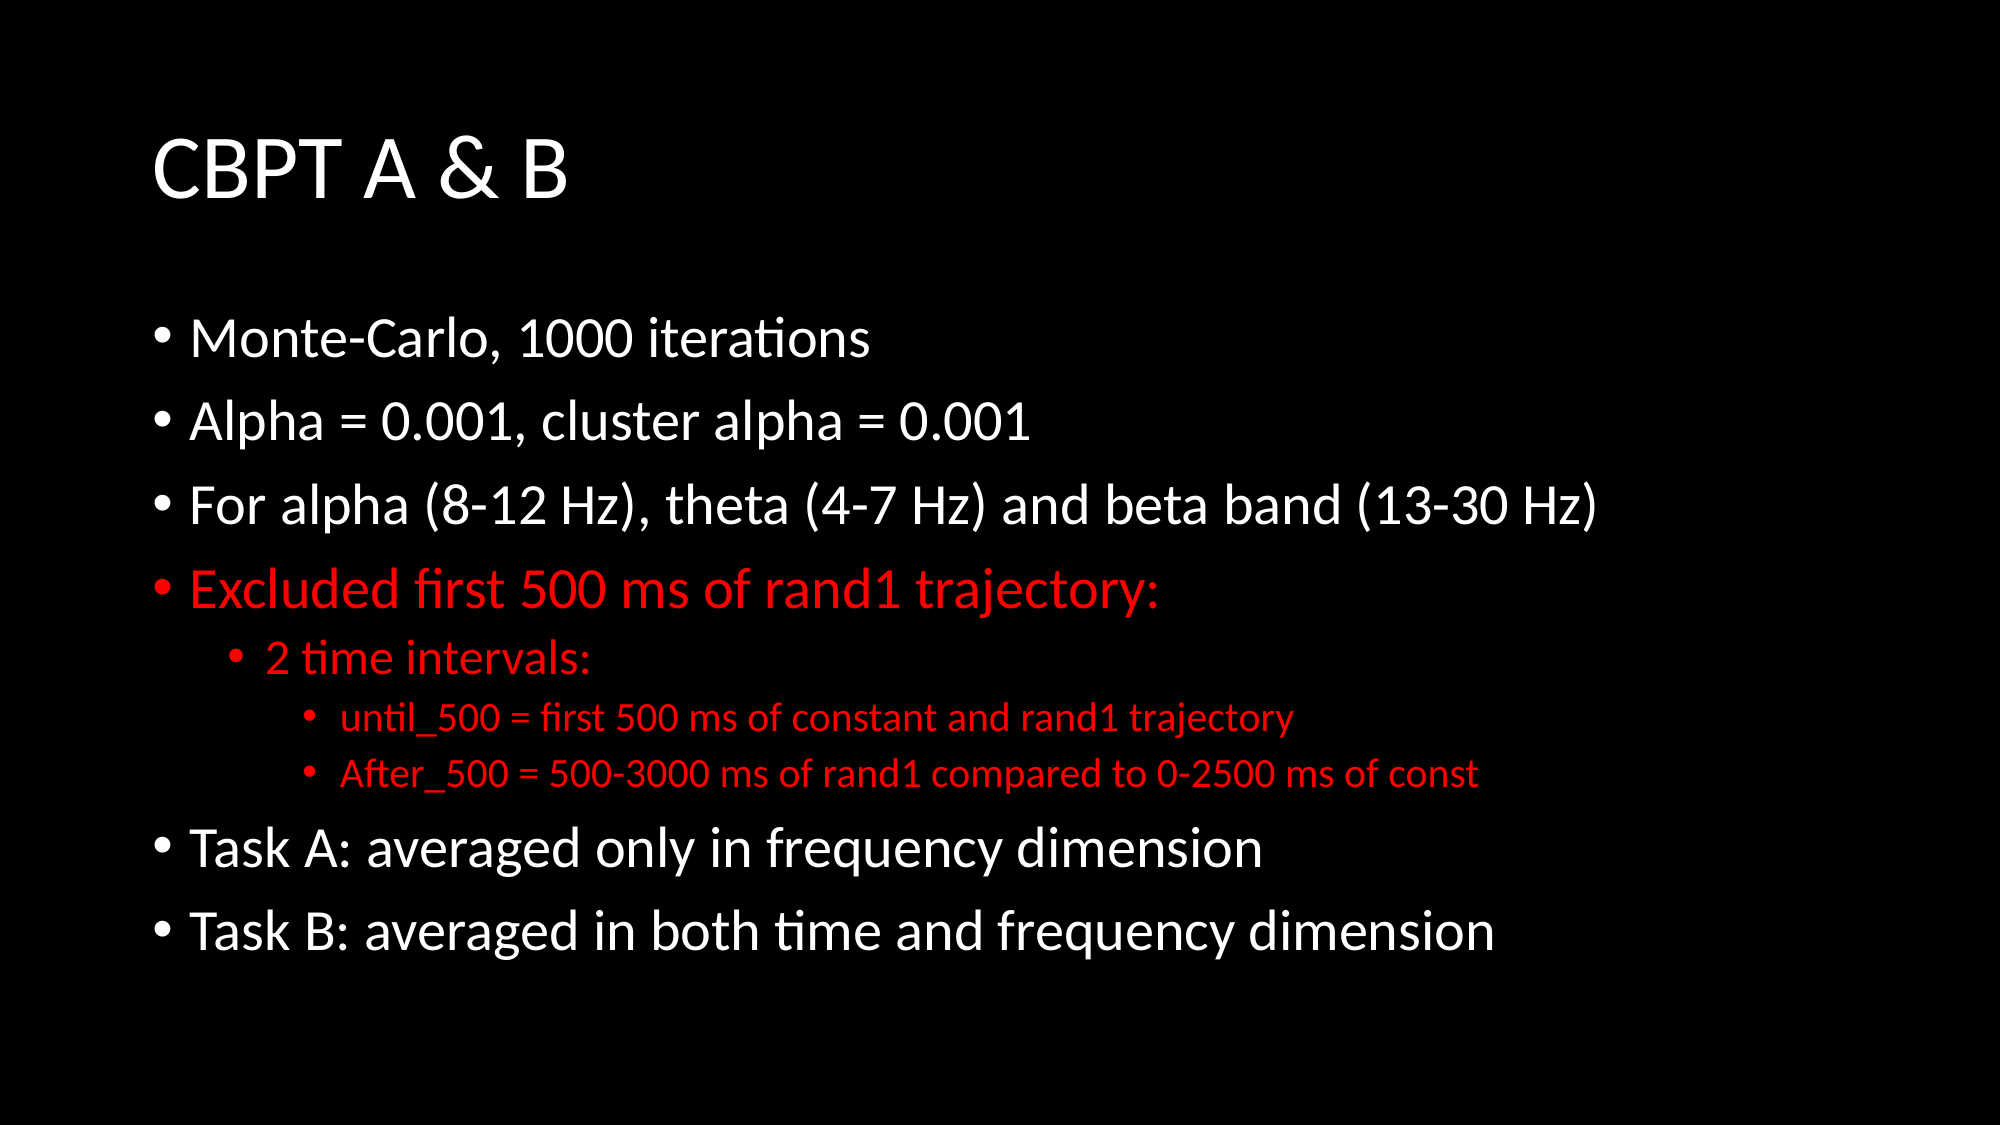

# CBPT A & B
Monte-Carlo, 1000 iterations
Alpha = 0.001, cluster alpha = 0.001
For alpha (8-12 Hz), theta (4-7 Hz) and beta band (13-30 Hz)
Excluded first 500 ms of rand1 trajectory:
2 time intervals:
until_500 = first 500 ms of constant and rand1 trajectory
After_500 = 500-3000 ms of rand1 compared to 0-2500 ms of const
Task A: averaged only in frequency dimension
Task B: averaged in both time and frequency dimension